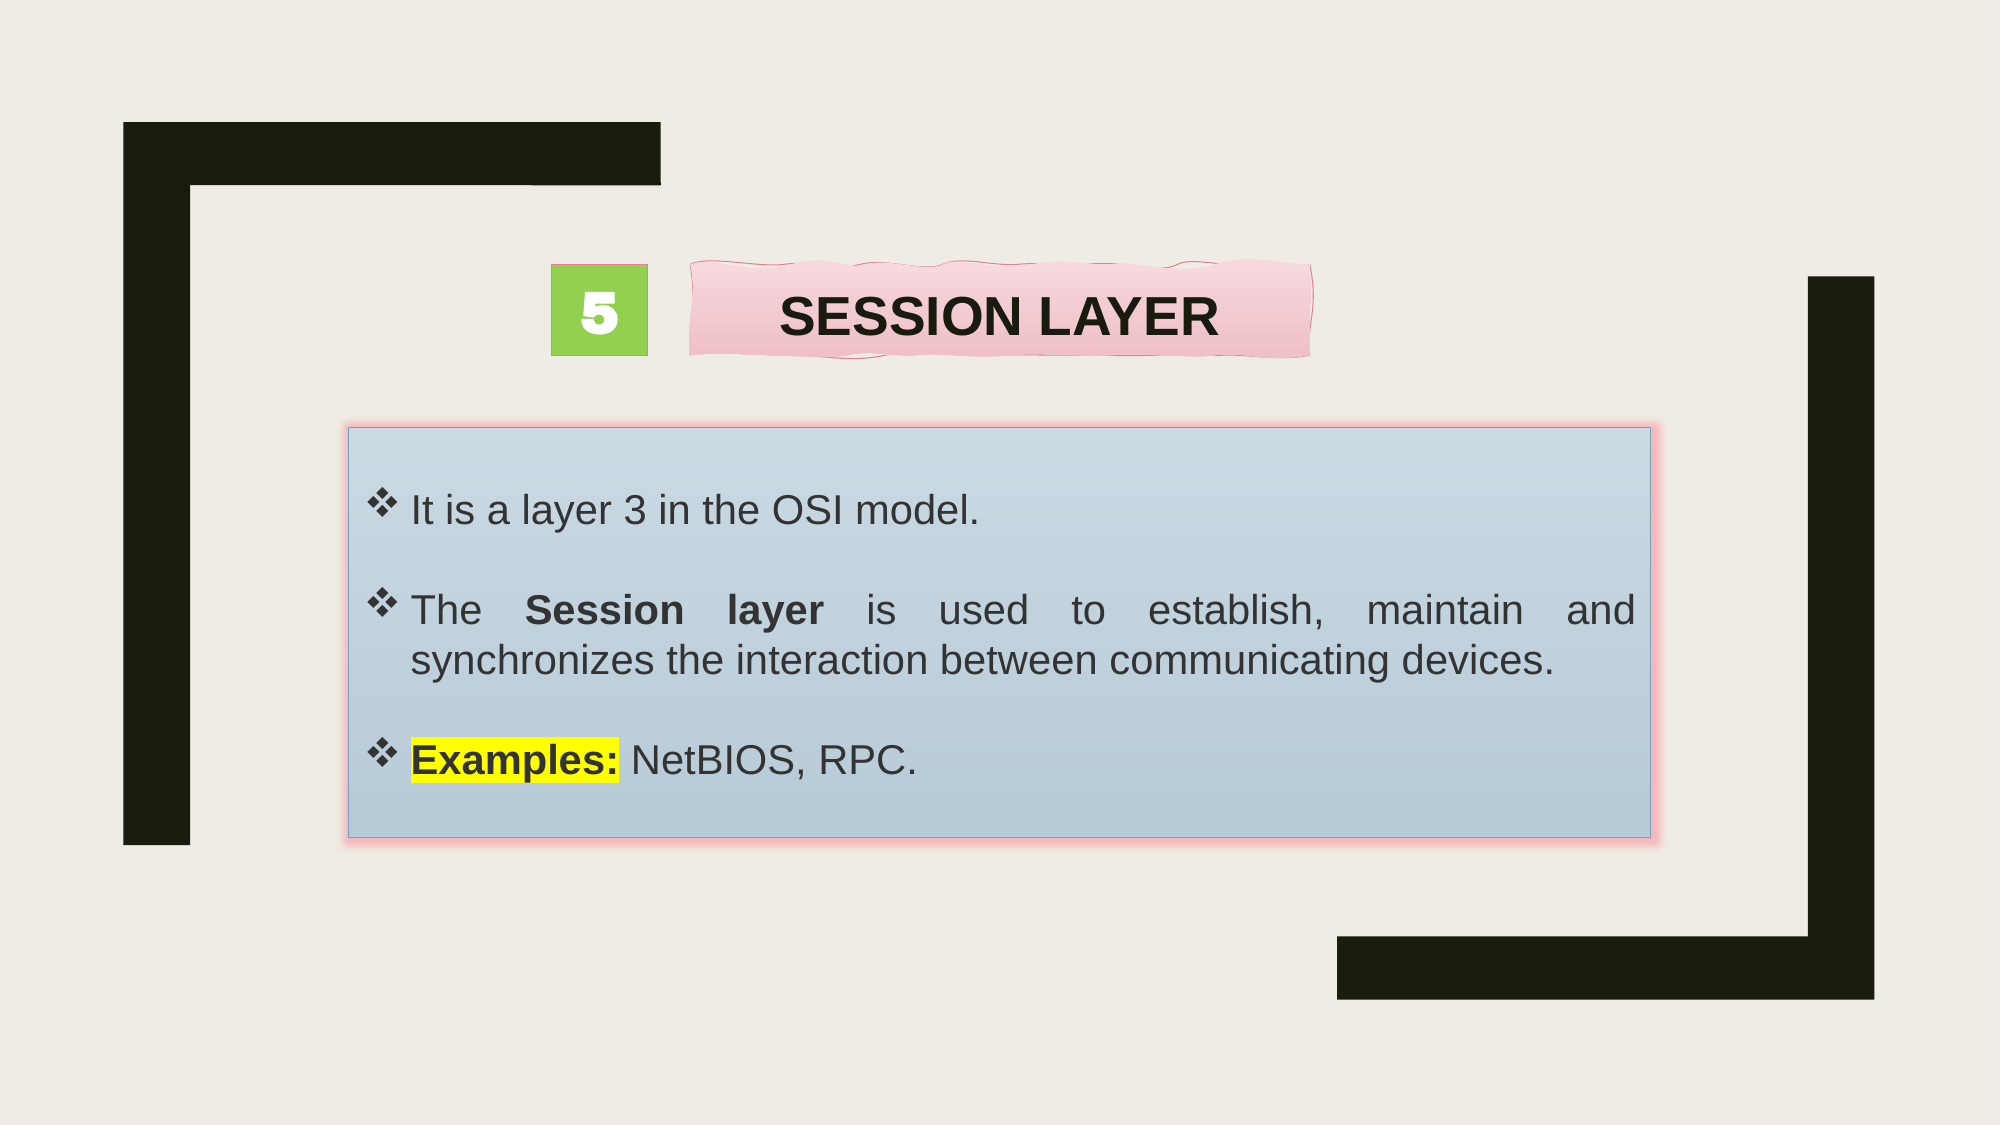

5
Session Layer
It is a layer 3 in the OSI model.

The Session layer is used to establish, maintain and synchronizes the interaction between communicating devices.

Examples: NetBIOS, RPC.